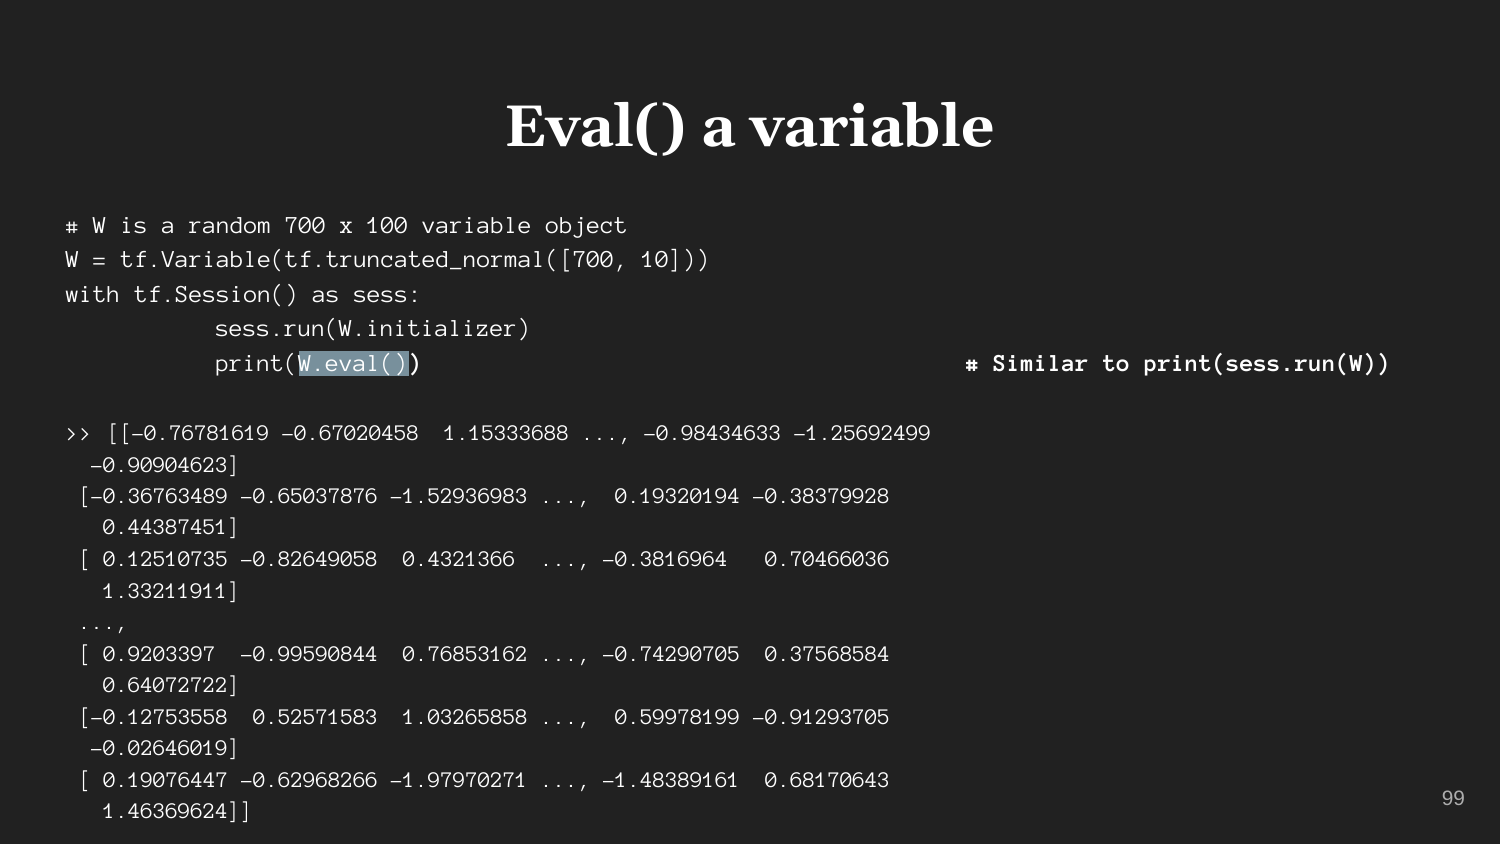

# Eval() a variable
# W is a random 700 x 100 variable object
W = tf.Variable(tf.truncated_normal([700, 10]))
with tf.Session() as sess:
	sess.run(W.initializer)
	print(W.eval())				# Similar to print(sess.run(W))

>> [[-0.76781619 -0.67020458  1.15333688 ..., -0.98434633 -1.25692499
  -0.90904623]
 [-0.36763489 -0.65037876 -1.52936983 ...,  0.19320194 -0.38379928
   0.44387451]
 [ 0.12510735 -0.82649058  0.4321366  ..., -0.3816964   0.70466036
   1.33211911]
 ...,
 [ 0.9203397  -0.99590844  0.76853162 ..., -0.74290705  0.37568584
   0.64072722]
 [-0.12753558  0.52571583  1.03265858 ...,  0.59978199 -0.91293705
  -0.02646019]
 [ 0.19076447 -0.62968266 -1.97970271 ..., -1.48389161  0.68170643
   1.46369624]]

99